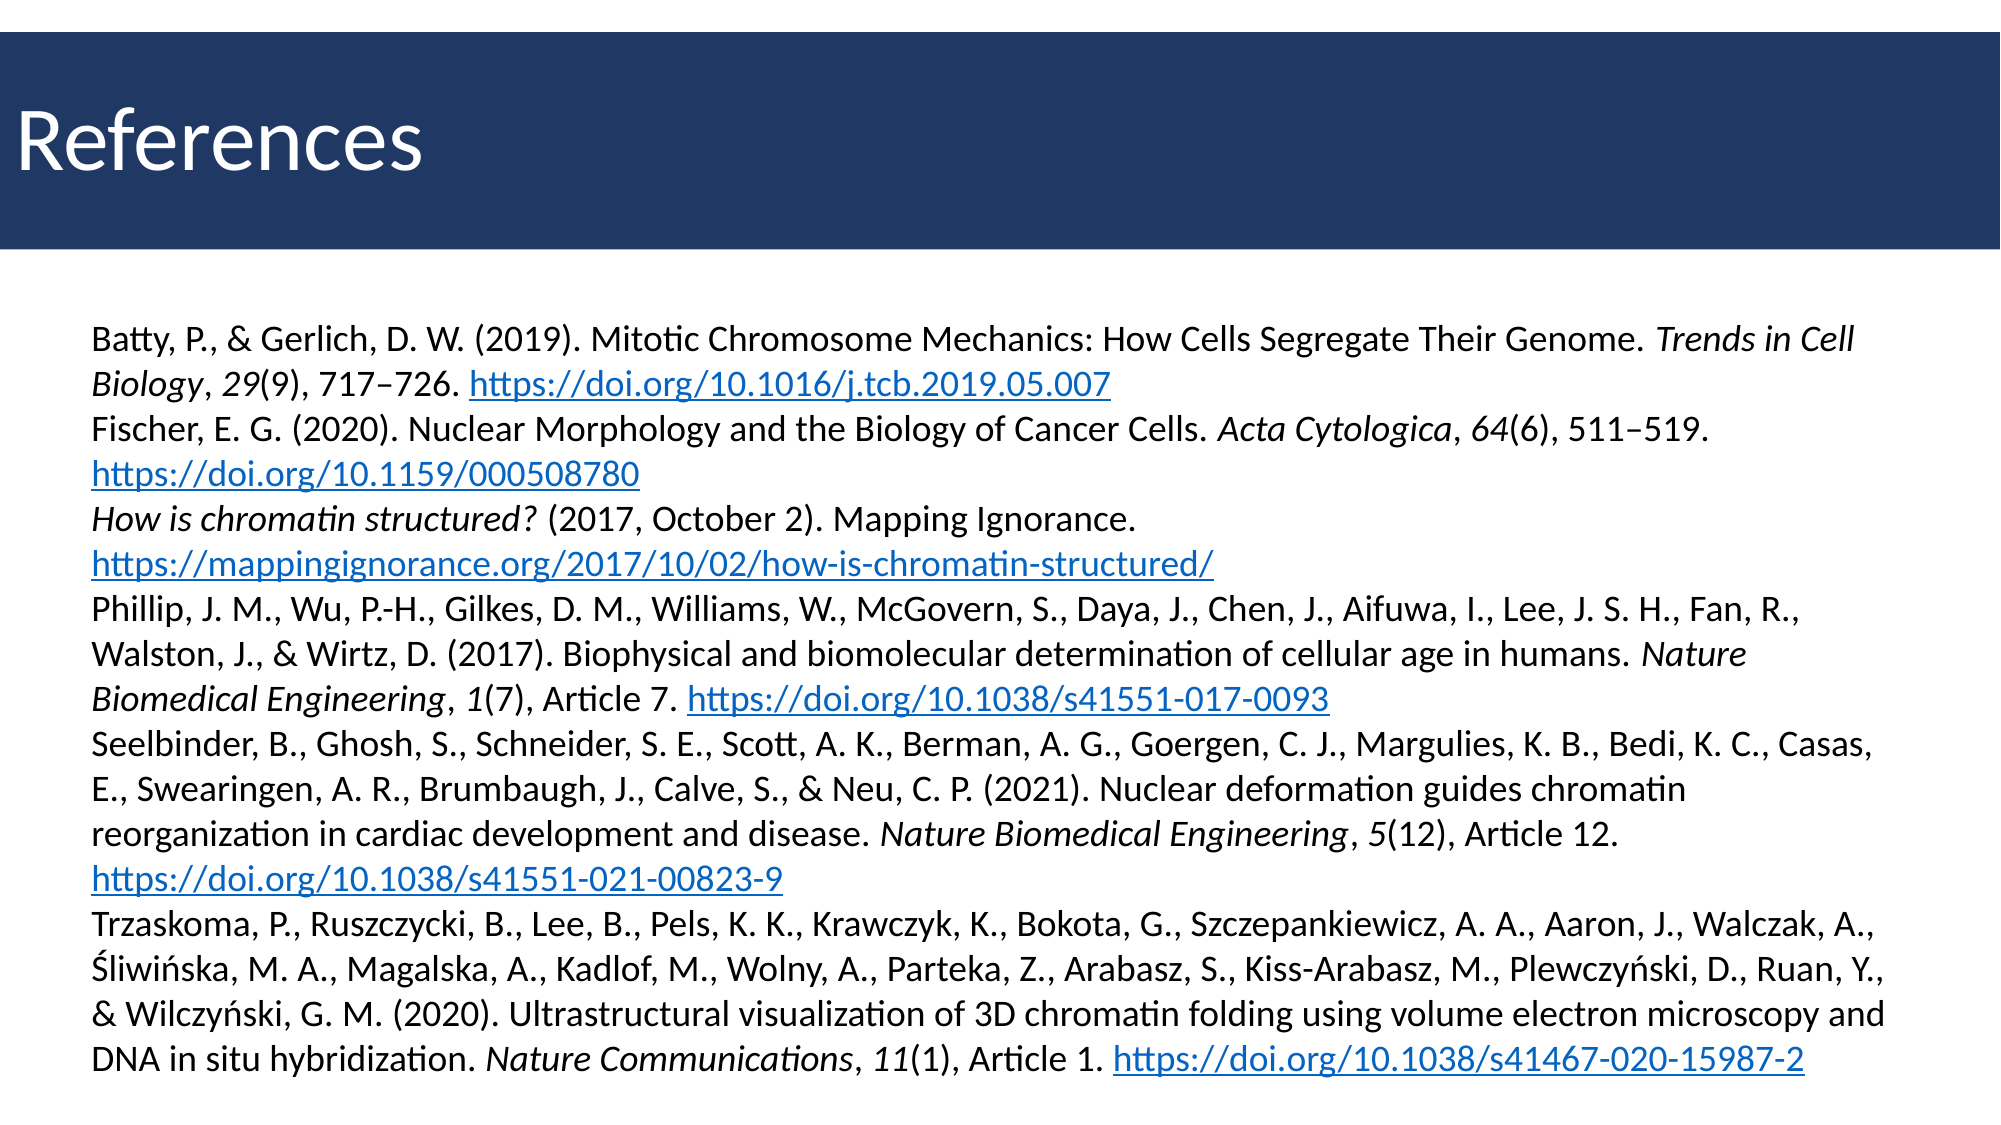

# References
Batty, P., & Gerlich, D. W. (2019). Mitotic Chromosome Mechanics: How Cells Segregate Their Genome. Trends in Cell Biology, 29(9), 717–726. https://doi.org/10.1016/j.tcb.2019.05.007
Fischer, E. G. (2020). Nuclear Morphology and the Biology of Cancer Cells. Acta Cytologica, 64(6), 511–519. https://doi.org/10.1159/000508780
How is chromatin structured? (2017, October 2). Mapping Ignorance. https://mappingignorance.org/2017/10/02/how-is-chromatin-structured/
Phillip, J. M., Wu, P.-H., Gilkes, D. M., Williams, W., McGovern, S., Daya, J., Chen, J., Aifuwa, I., Lee, J. S. H., Fan, R., Walston, J., & Wirtz, D. (2017). Biophysical and biomolecular determination of cellular age in humans. Nature Biomedical Engineering, 1(7), Article 7. https://doi.org/10.1038/s41551-017-0093
Seelbinder, B., Ghosh, S., Schneider, S. E., Scott, A. K., Berman, A. G., Goergen, C. J., Margulies, K. B., Bedi, K. C., Casas, E., Swearingen, A. R., Brumbaugh, J., Calve, S., & Neu, C. P. (2021). Nuclear deformation guides chromatin reorganization in cardiac development and disease. Nature Biomedical Engineering, 5(12), Article 12. https://doi.org/10.1038/s41551-021-00823-9
Trzaskoma, P., Ruszczycki, B., Lee, B., Pels, K. K., Krawczyk, K., Bokota, G., Szczepankiewicz, A. A., Aaron, J., Walczak, A., Śliwińska, M. A., Magalska, A., Kadlof, M., Wolny, A., Parteka, Z., Arabasz, S., Kiss-Arabasz, M., Plewczyński, D., Ruan, Y., & Wilczyński, G. M. (2020). Ultrastructural visualization of 3D chromatin folding using volume electron microscopy and DNA in situ hybridization. Nature Communications, 11(1), Article 1. https://doi.org/10.1038/s41467-020-15987-2